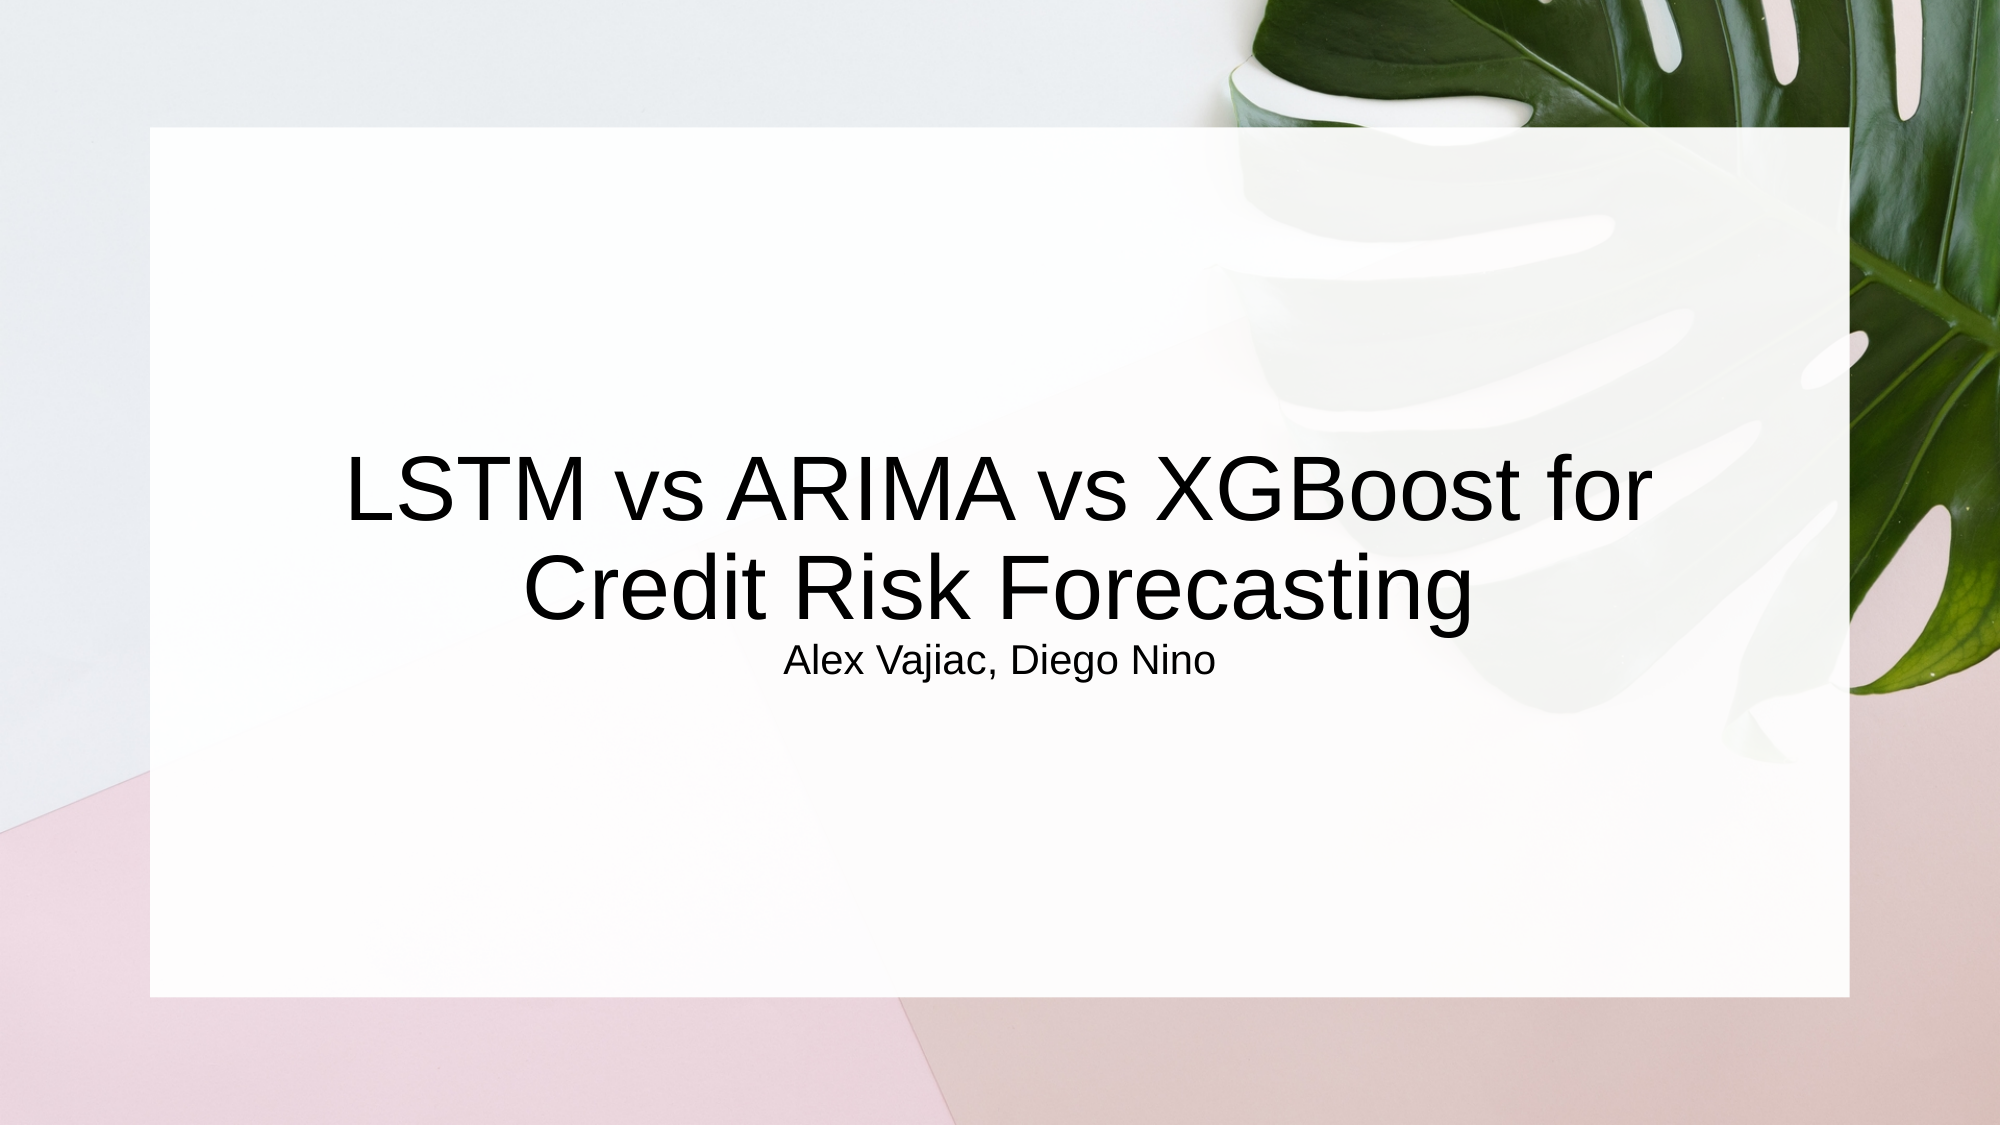

# LSTM vs ARIMA vs XGBoost for Credit Risk Forecasting Alex Vajiac, Diego Nino